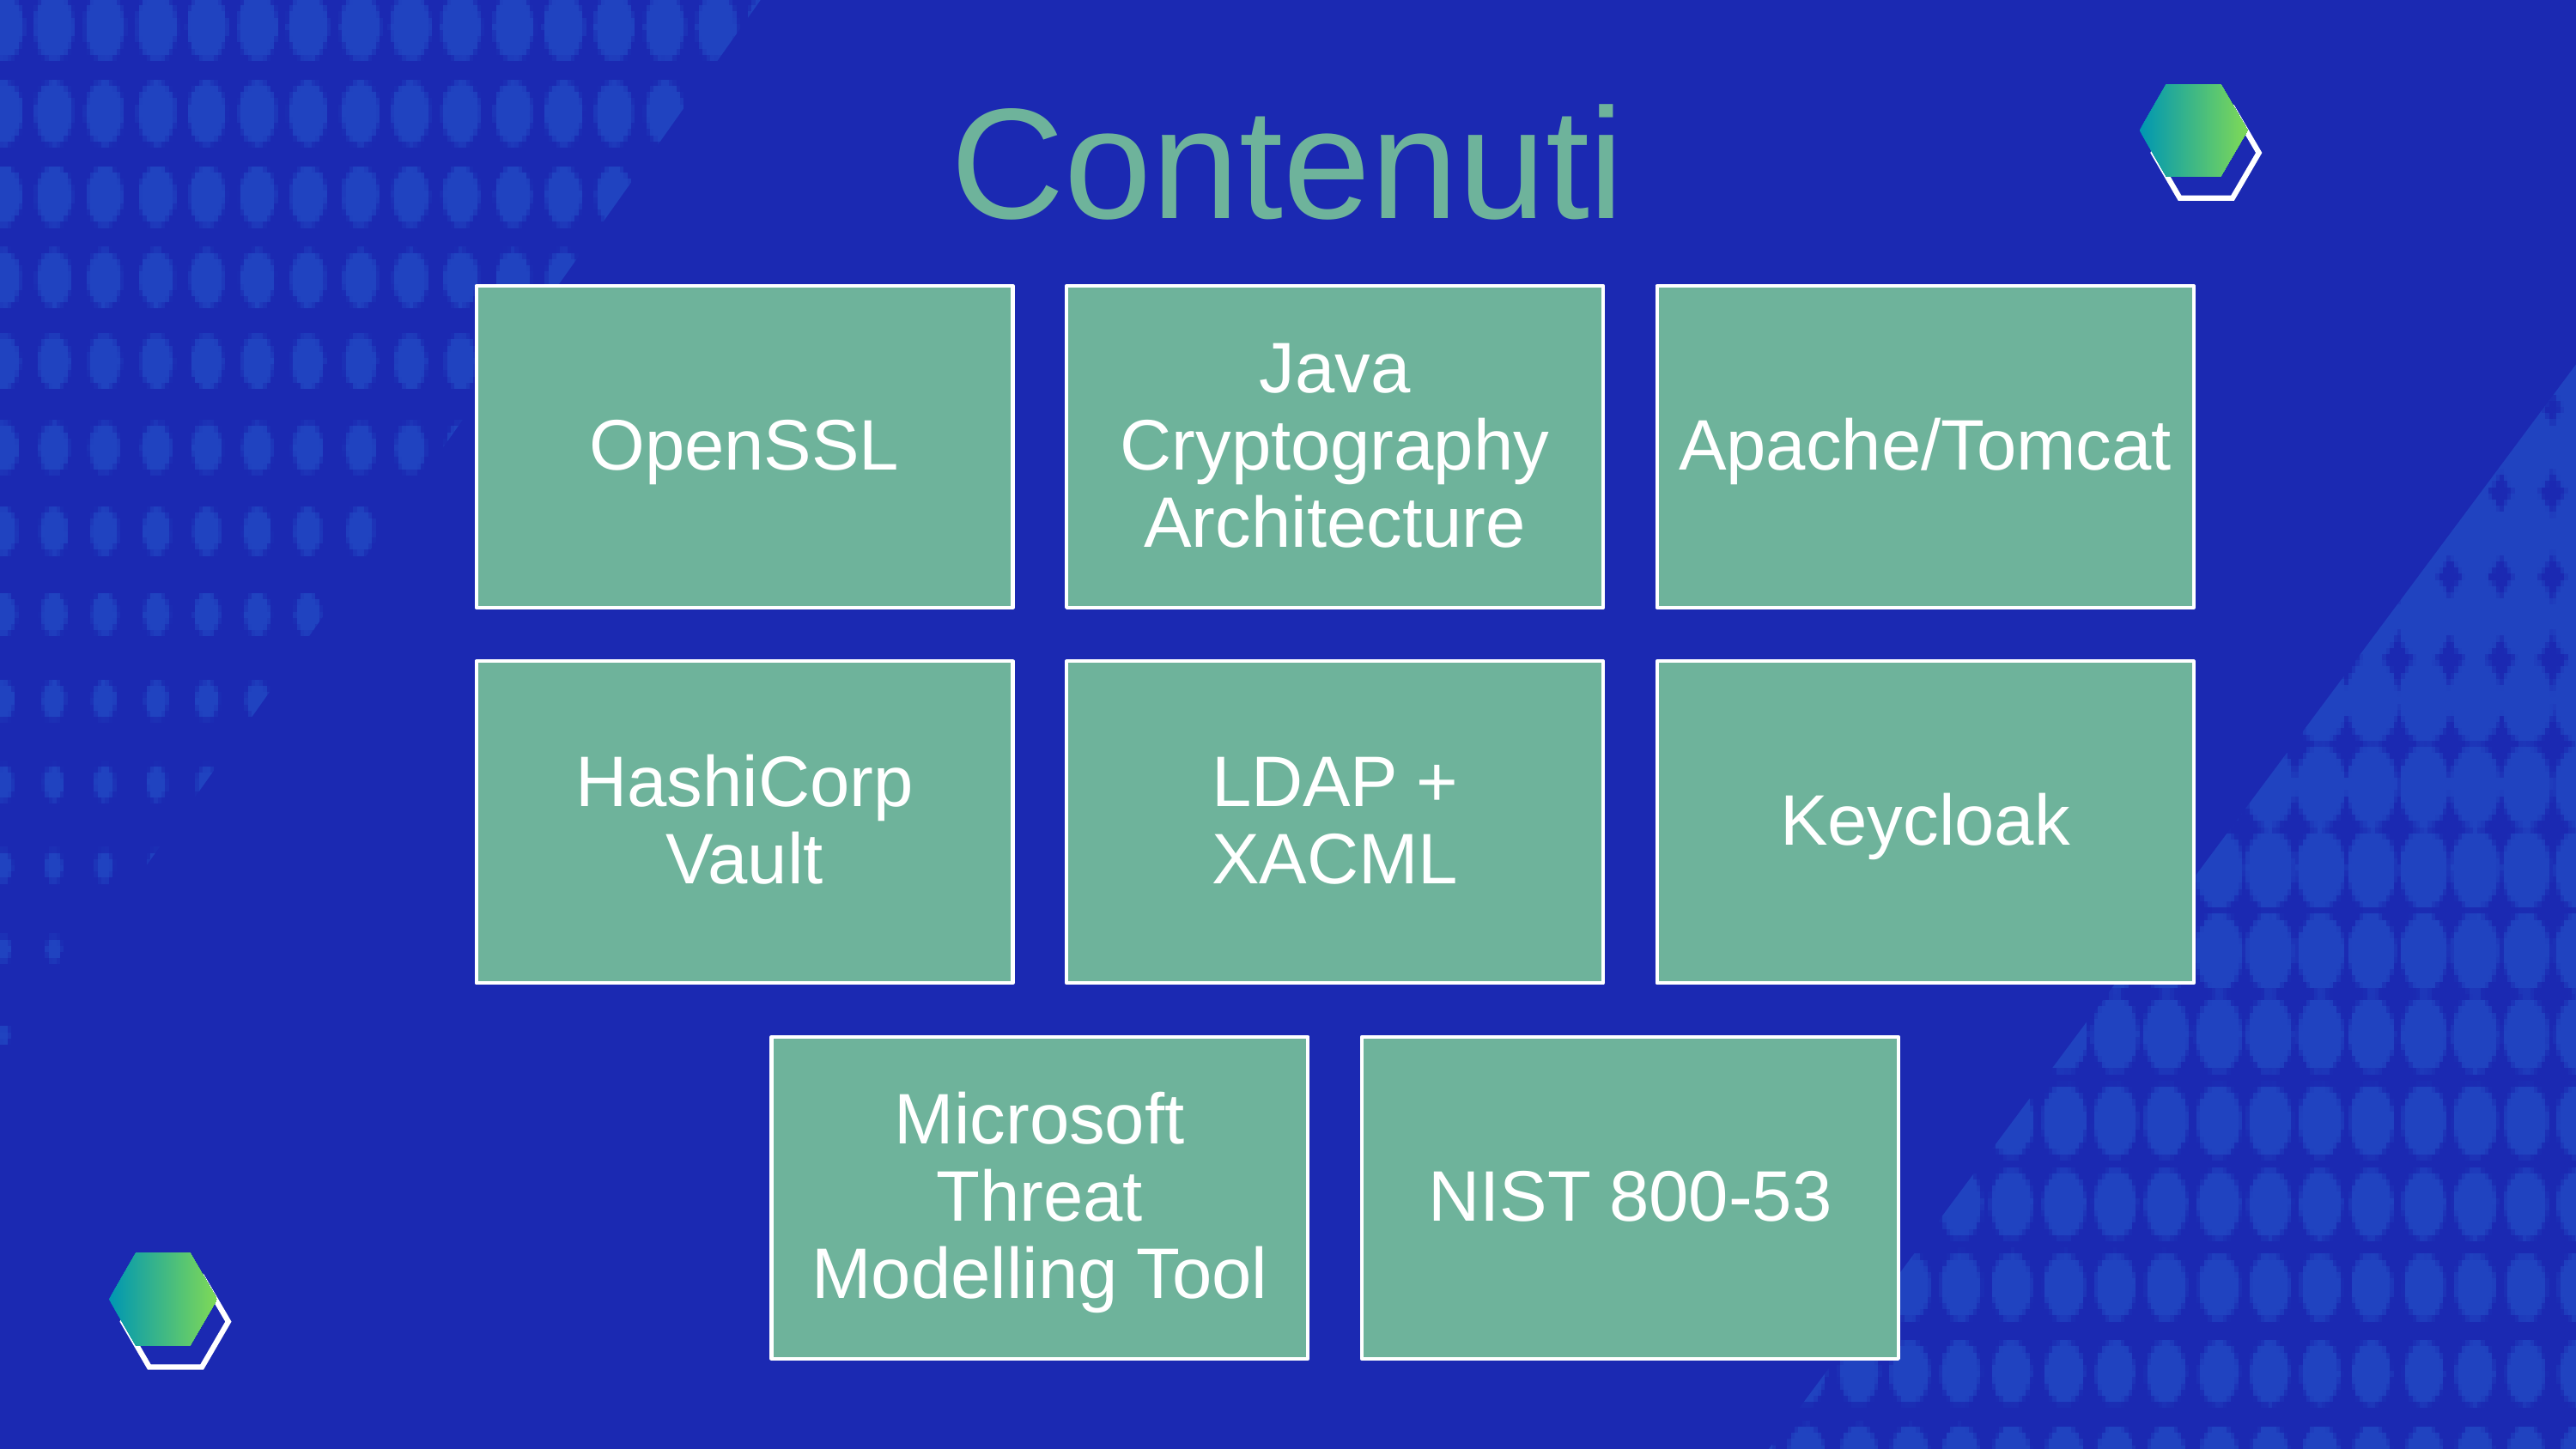

Contenuti

OpenSSL
Java Cryptography Architecture
Apache/Tomcat
HashiCorp Vault
LDAP + XACML
Keycloak
Microsoft Threat Modelling Tool
NIST 800-53